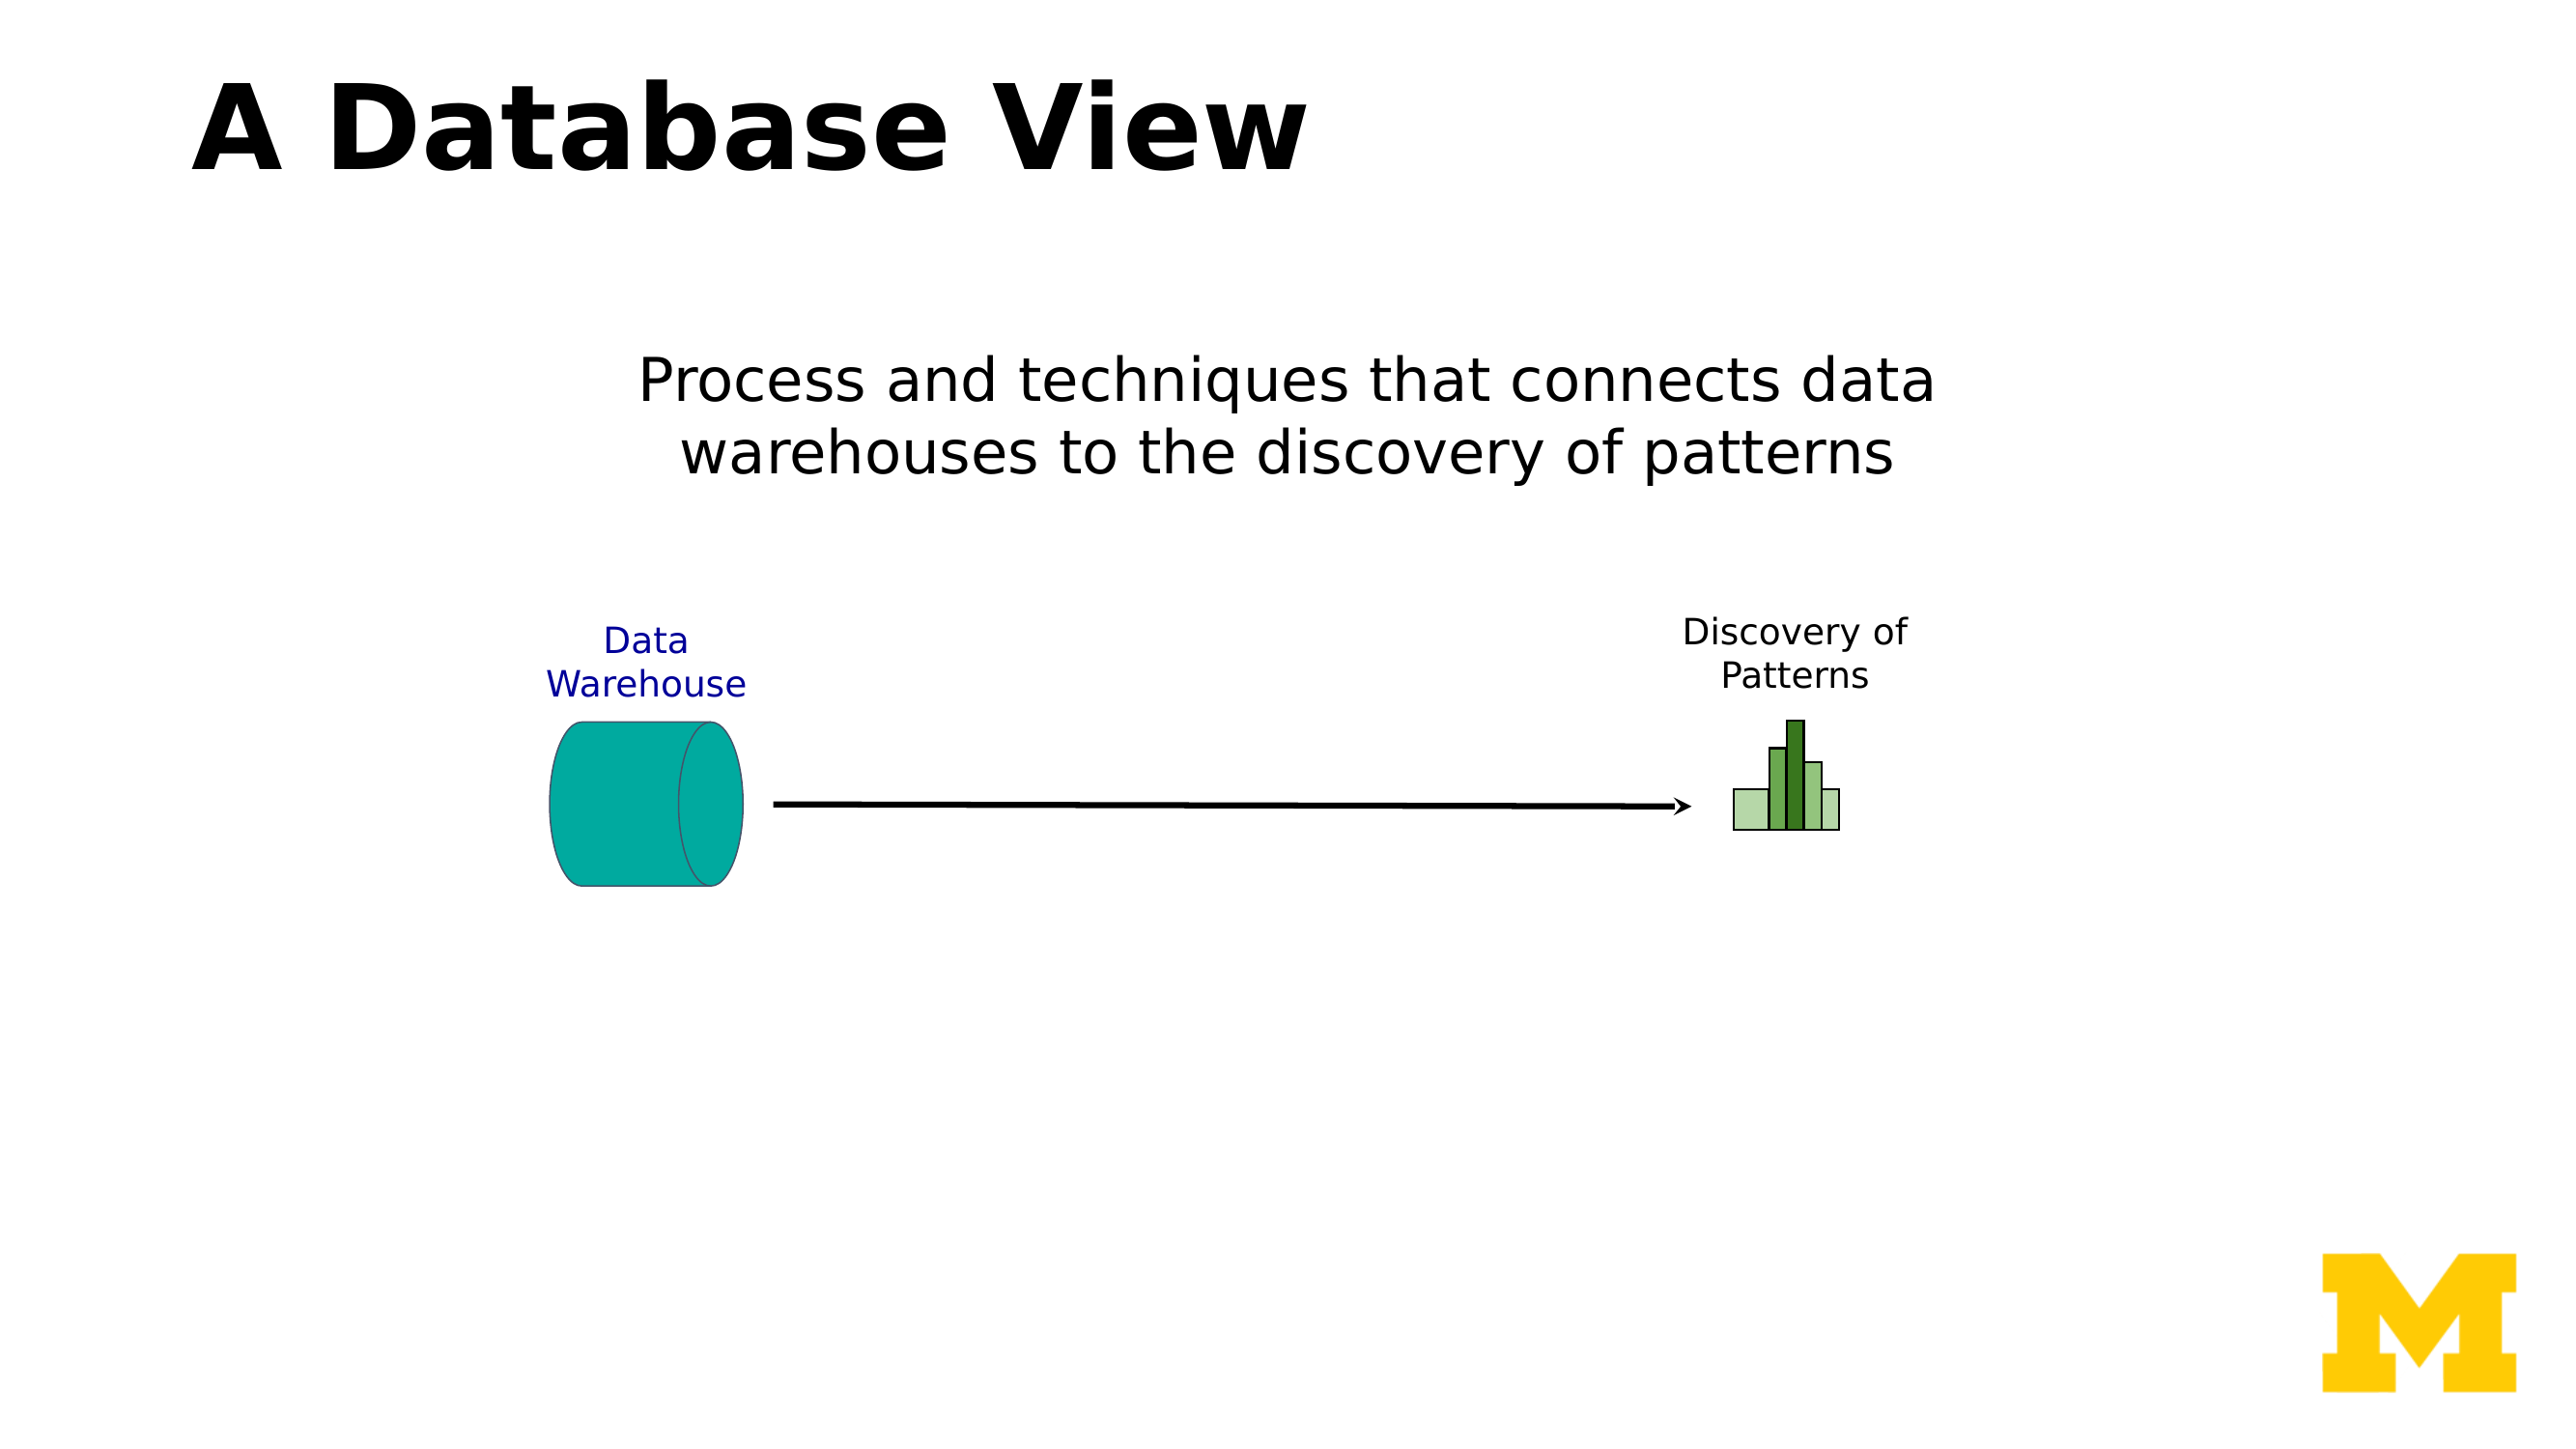

# A Database View
Process and techniques that connects data warehouses to the discovery of patterns
Discovery of Patterns
Data Warehouse